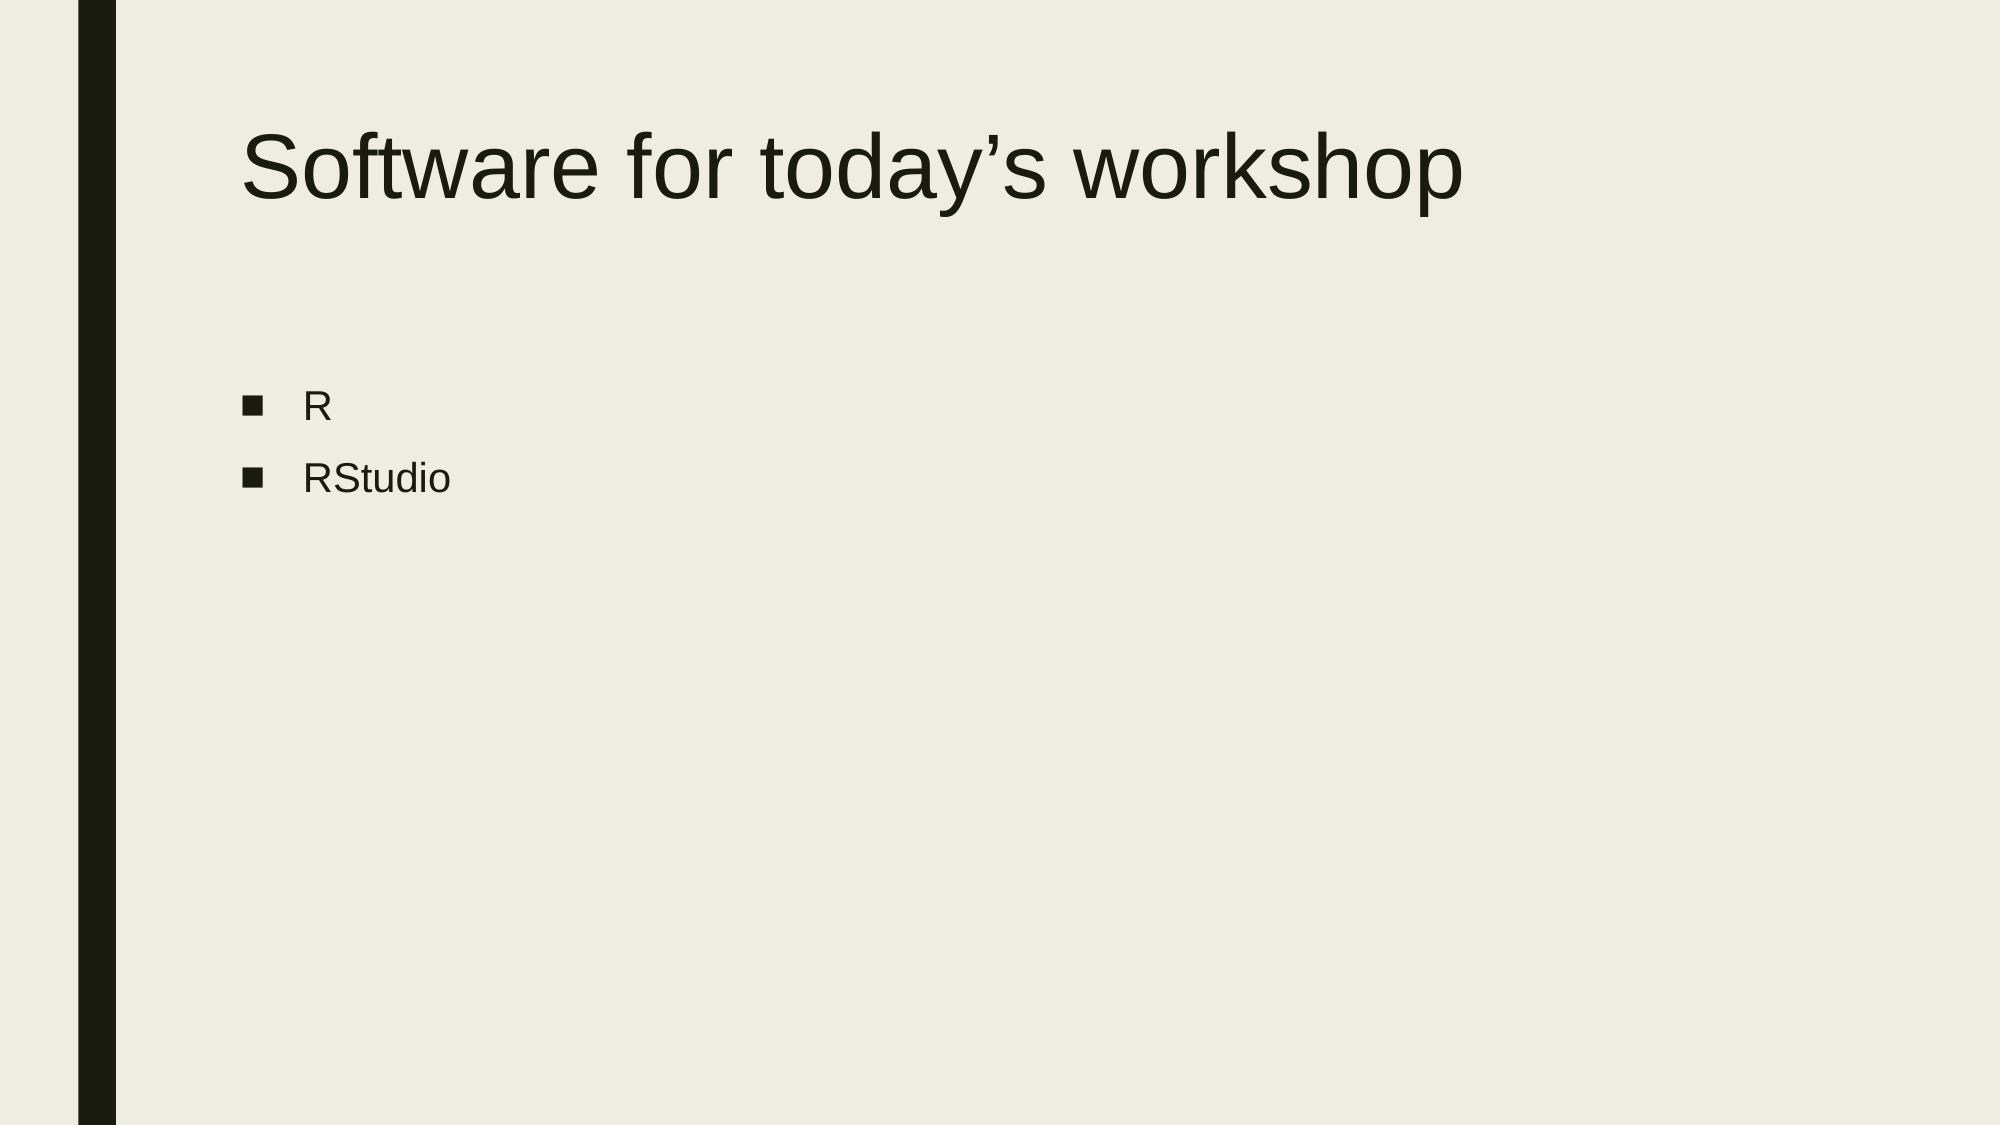

# Software for today’s workshop
R
RStudio